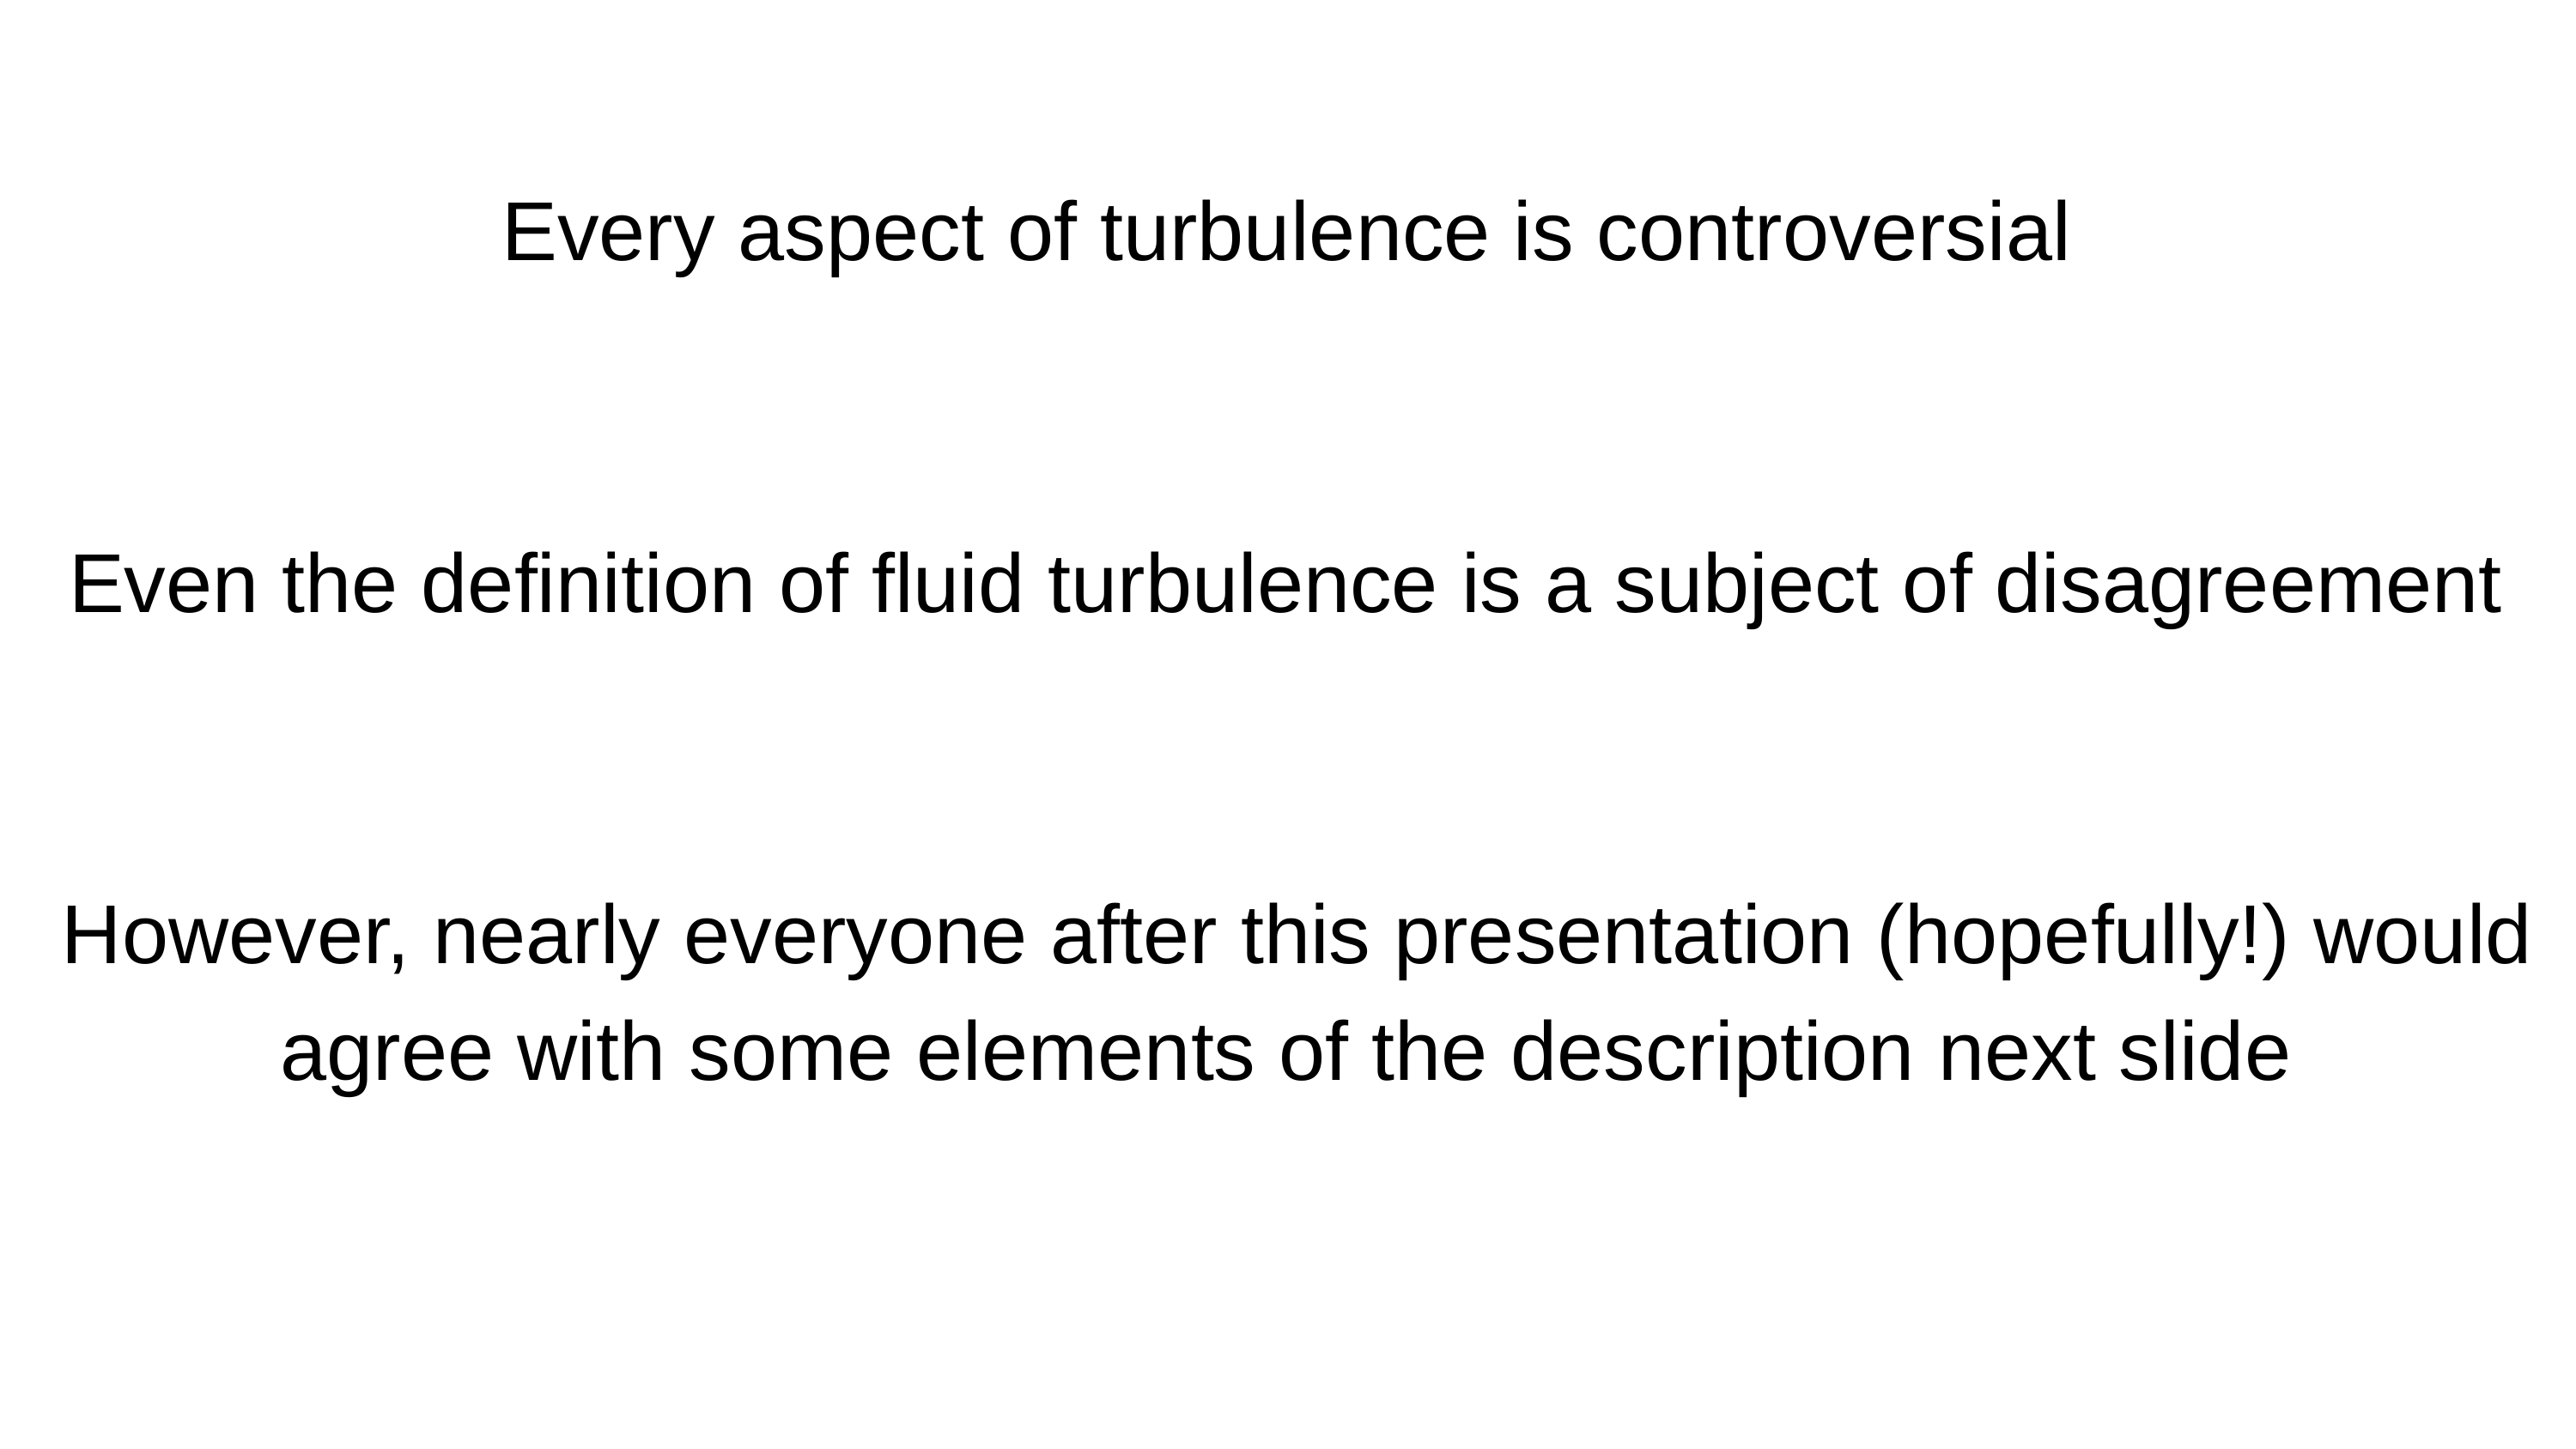

Every aspect of turbulence is controversial

Even the definition of fluid turbulence is a subject of disagreement

 However, nearly everyone after this presentation (hopefully!) would agree with some elements of the description next slide